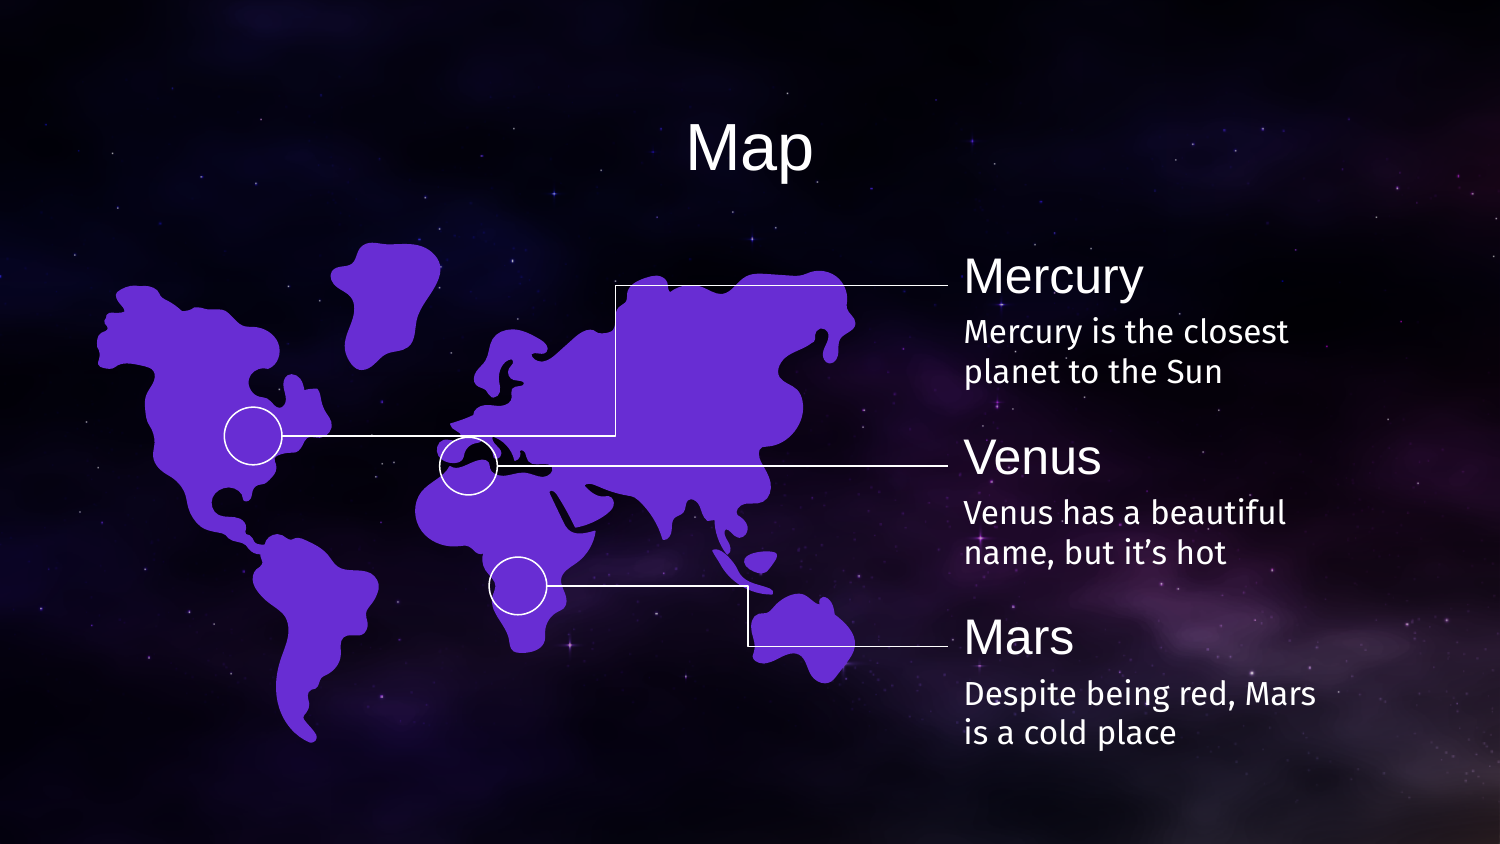

# Map

Mercury
Mercury is the closest planet to the Sun

Venus

Venus has a beautiful name, but it’s hot

Mars
Despite being red, Mars is a cold place